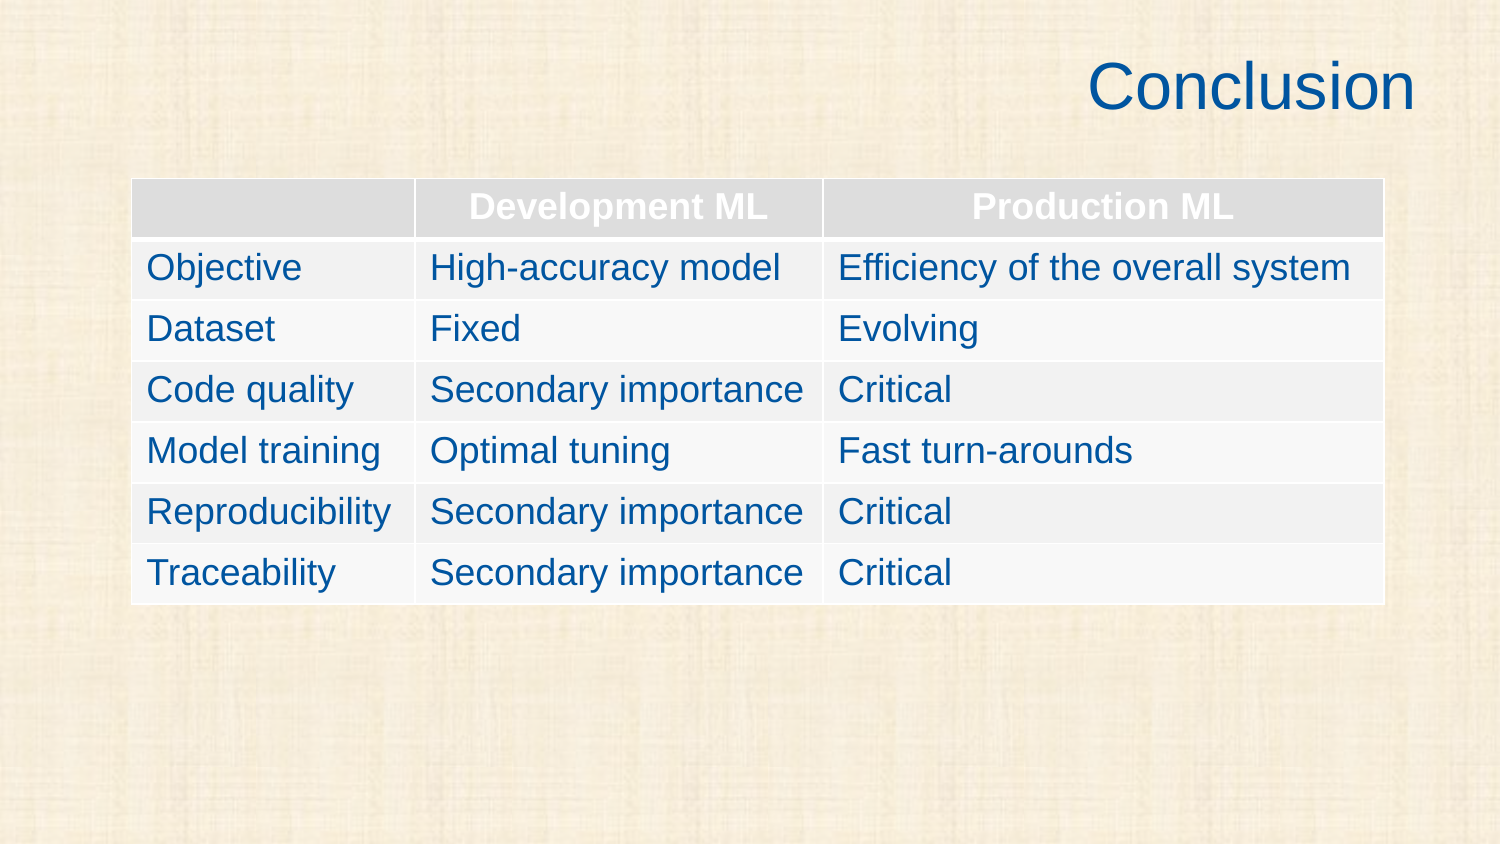

# Conclusion

|  | Development ML | Production ML |
| --- | --- | --- |
| Objective | High-accuracy model | Efficiency of the overall system |
| Dataset | Fixed | Evolving |
| Code quality | Secondary importance | Critical |
| Model training | Optimal tuning | Fast turn-arounds |
| Reproducibility | Secondary importance | Critical |
| Traceability | Secondary importance | Critical |
53